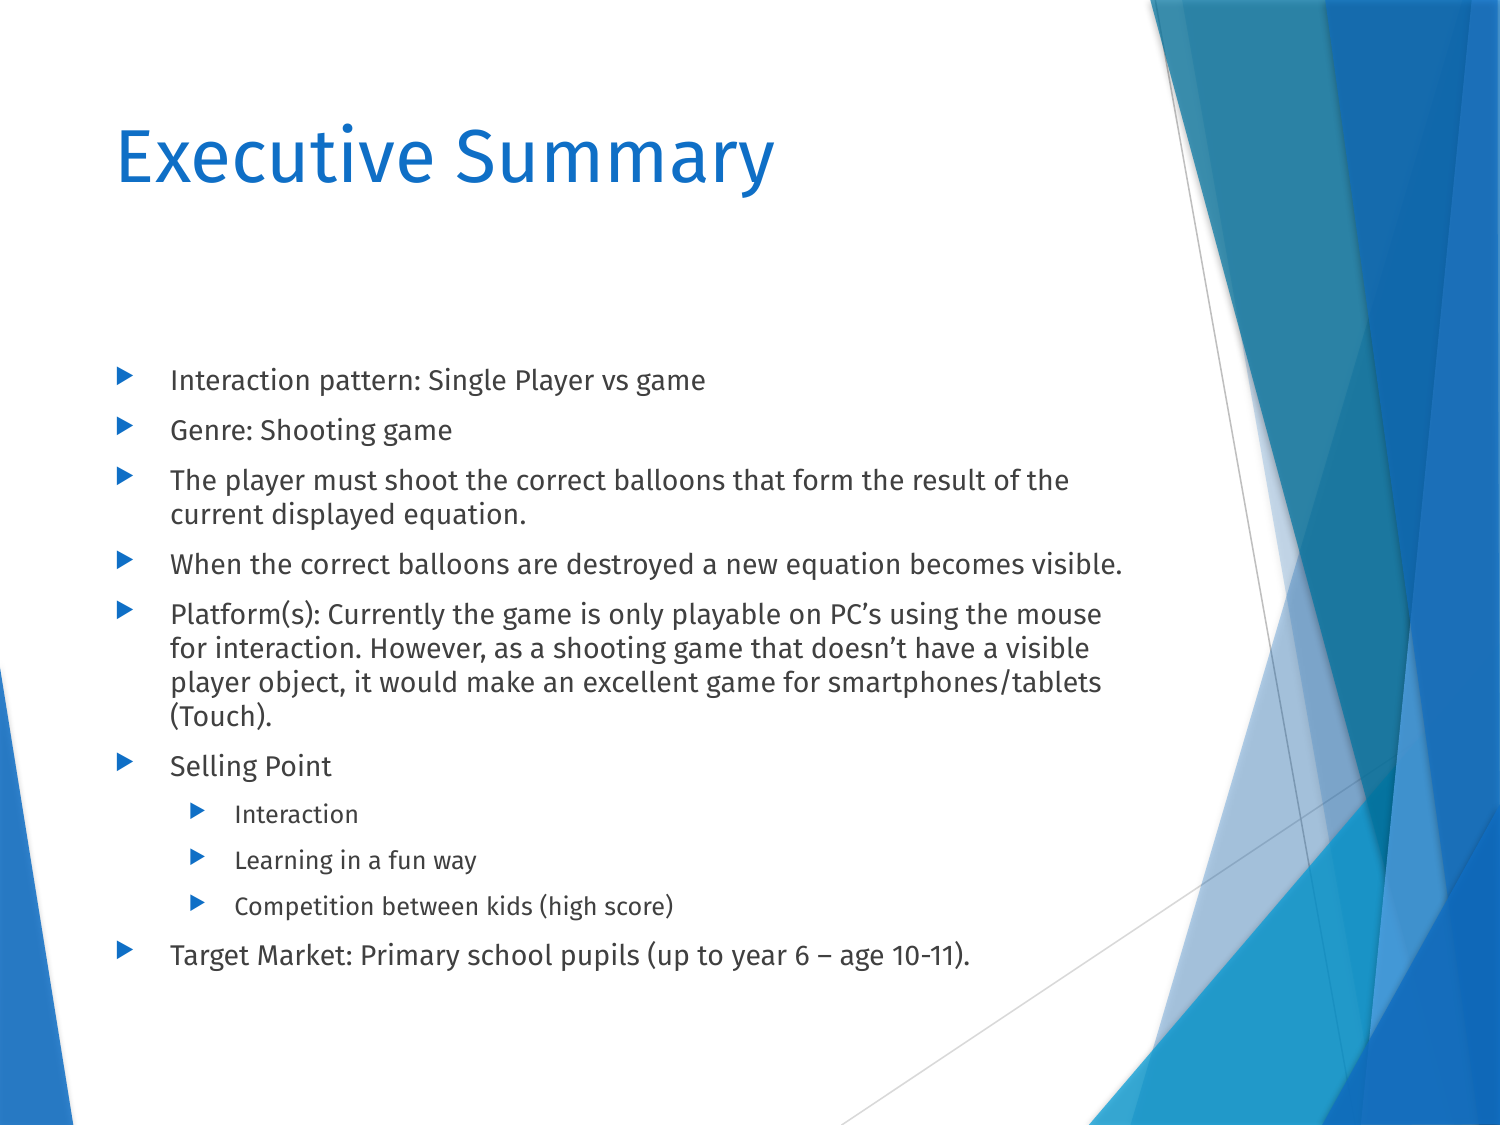

# Executive Summary
Interaction pattern: Single Player vs game
Genre: Shooting game
The player must shoot the correct balloons that form the result of the current displayed equation.
When the correct balloons are destroyed a new equation becomes visible.
Platform(s): Currently the game is only playable on PC’s using the mouse for interaction. However, as a shooting game that doesn’t have a visible player object, it would make an excellent game for smartphones/tablets (Touch).
Selling Point
Interaction
Learning in a fun way
Competition between kids (high score)
Target Market: Primary school pupils (up to year 6 – age 10-11).